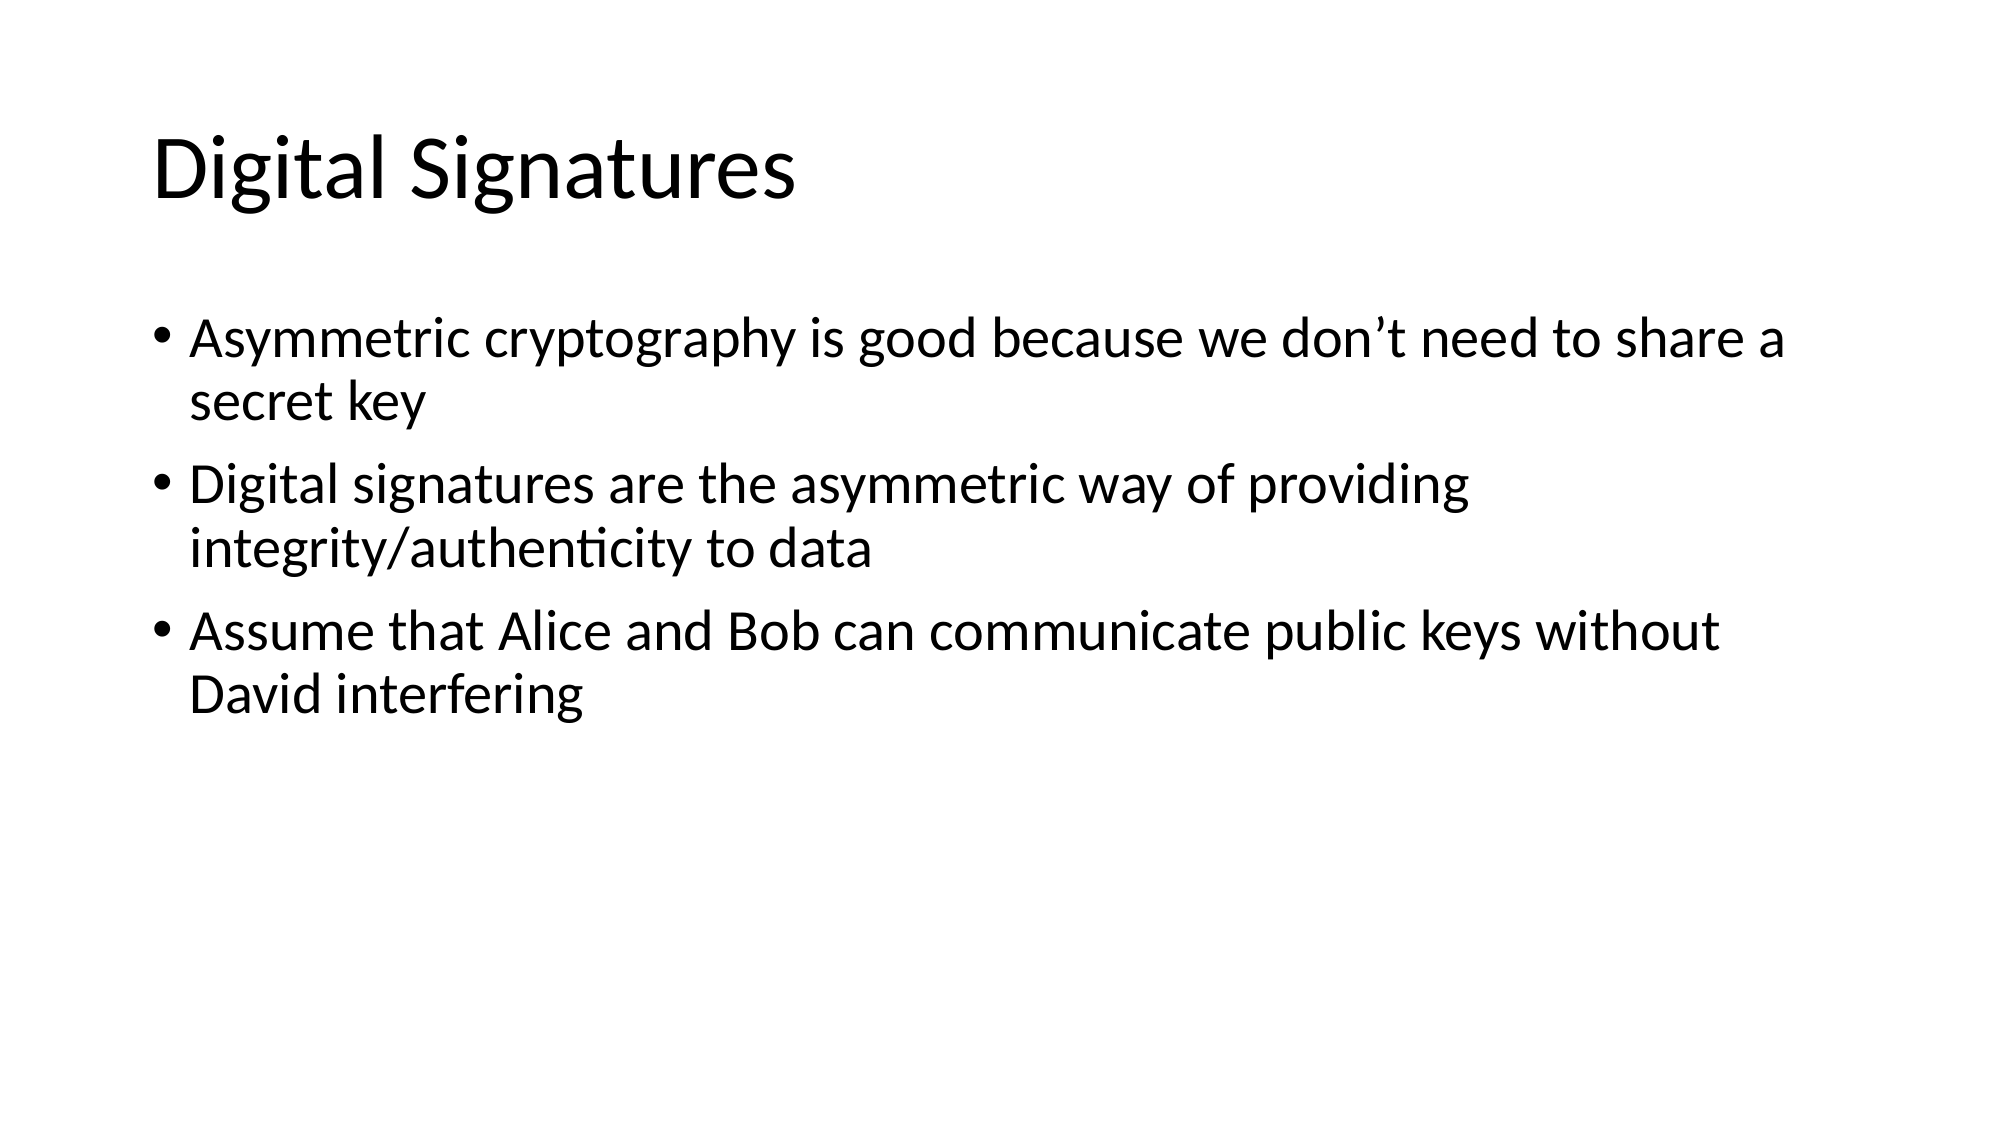

# Digital Signatures
Asymmetric cryptography is good because we don’t need to share a secret key
Digital signatures are the asymmetric way of providing integrity/authenticity to data
Assume that Alice and Bob can communicate public keys without David interfering